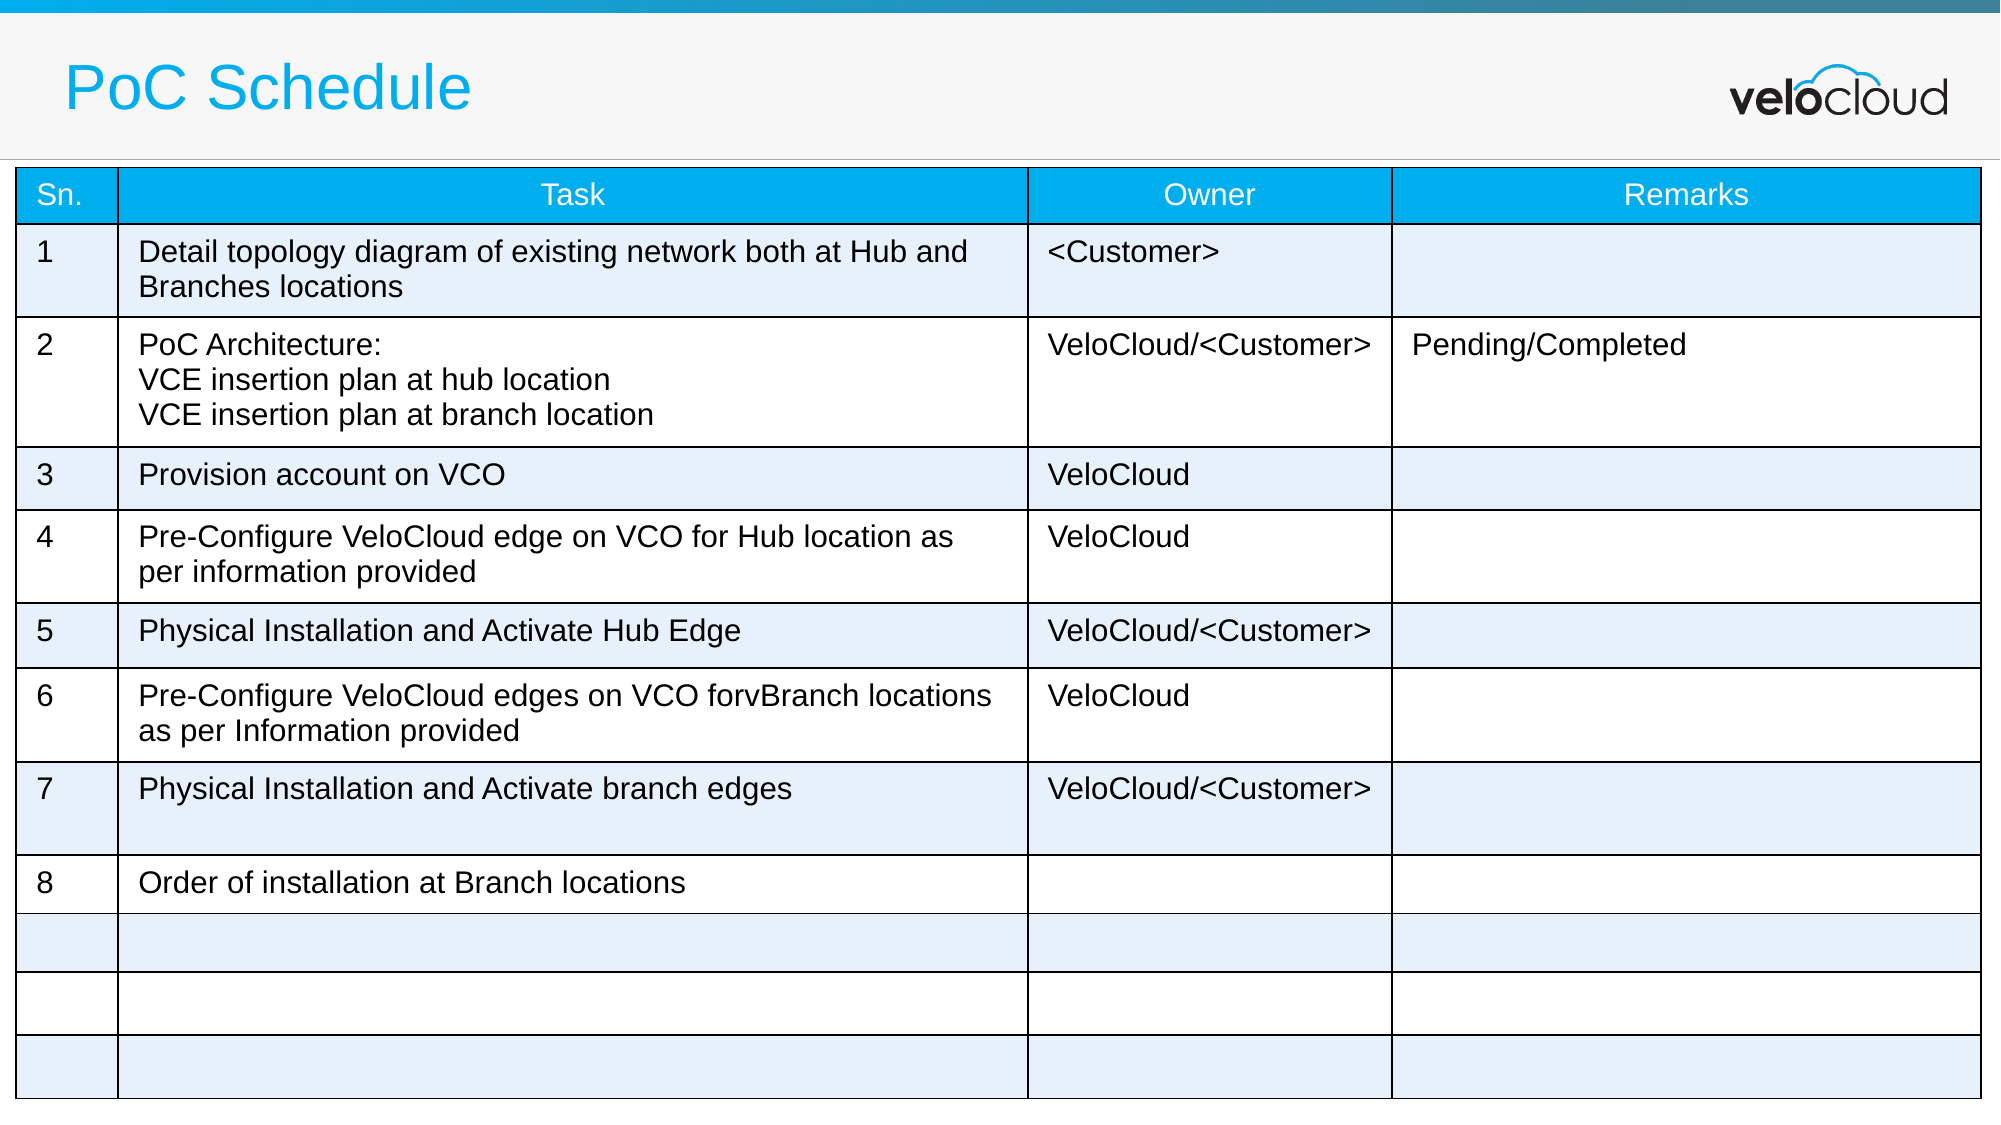

# PoC Schedule
| Sn. | Task | Owner | Remarks |
| --- | --- | --- | --- |
| 1 | Detail topology diagram of existing network both at Hub and Branches locations | <Customer> |  |
| 2 | PoC Architecture: VCE insertion plan at hub location VCE insertion plan at branch location | VeloCloud/<Customer> | Pending/Completed |
| 3 | Provision account on VCO | VeloCloud |  |
| 4 | Pre-Configure VeloCloud edge on VCO for Hub location as per information provided | VeloCloud |  |
| 5 | Physical Installation and Activate Hub Edge | VeloCloud/<Customer> |  |
| 6 | Pre-Configure VeloCloud edges on VCO forvBranch locations as per Information provided | VeloCloud |  |
| 7 | Physical Installation and Activate branch edges | VeloCloud/<Customer> |  |
| 8 | Order of installation at Branch locations |  |  |
|  |  |  |  |
|  |  |  |  |
|  |  |  |  |